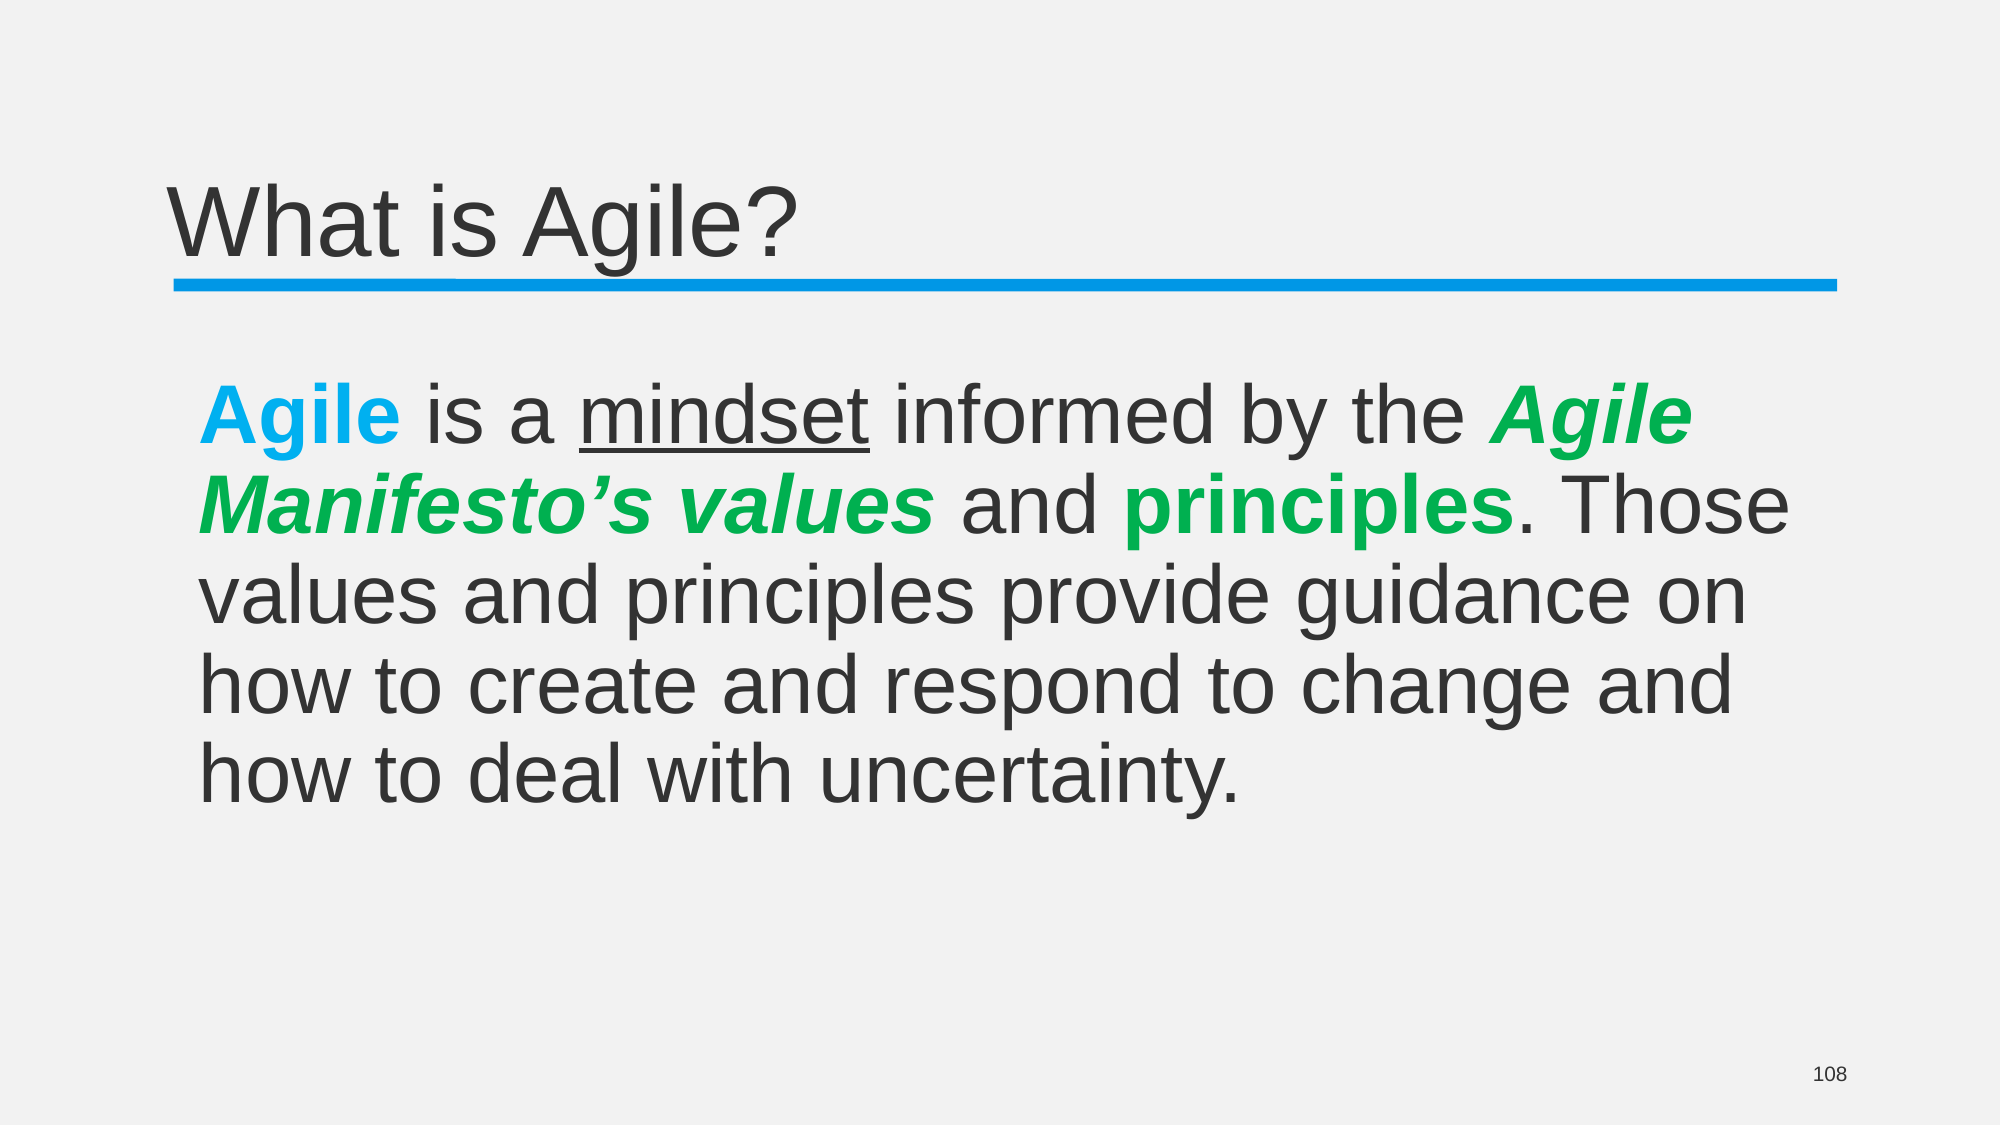

# What is Agile?
Agile is a mindset informed by the Agile Manifesto’s values and principles. Those values and principles provide guidance on how to create and respond to change and how to deal with uncertainty.
108